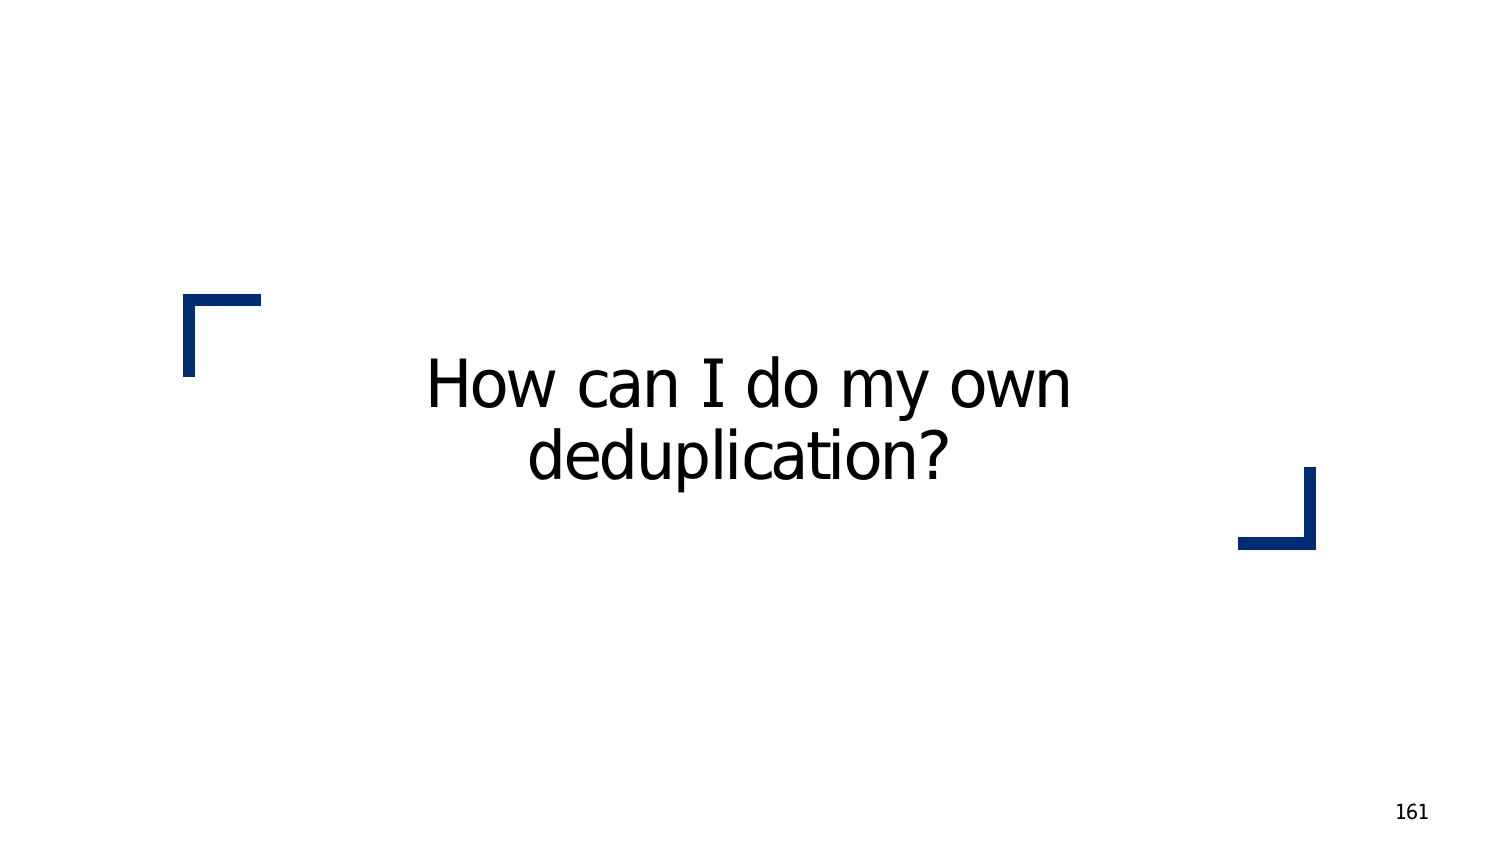

How can I do my own deduplication?